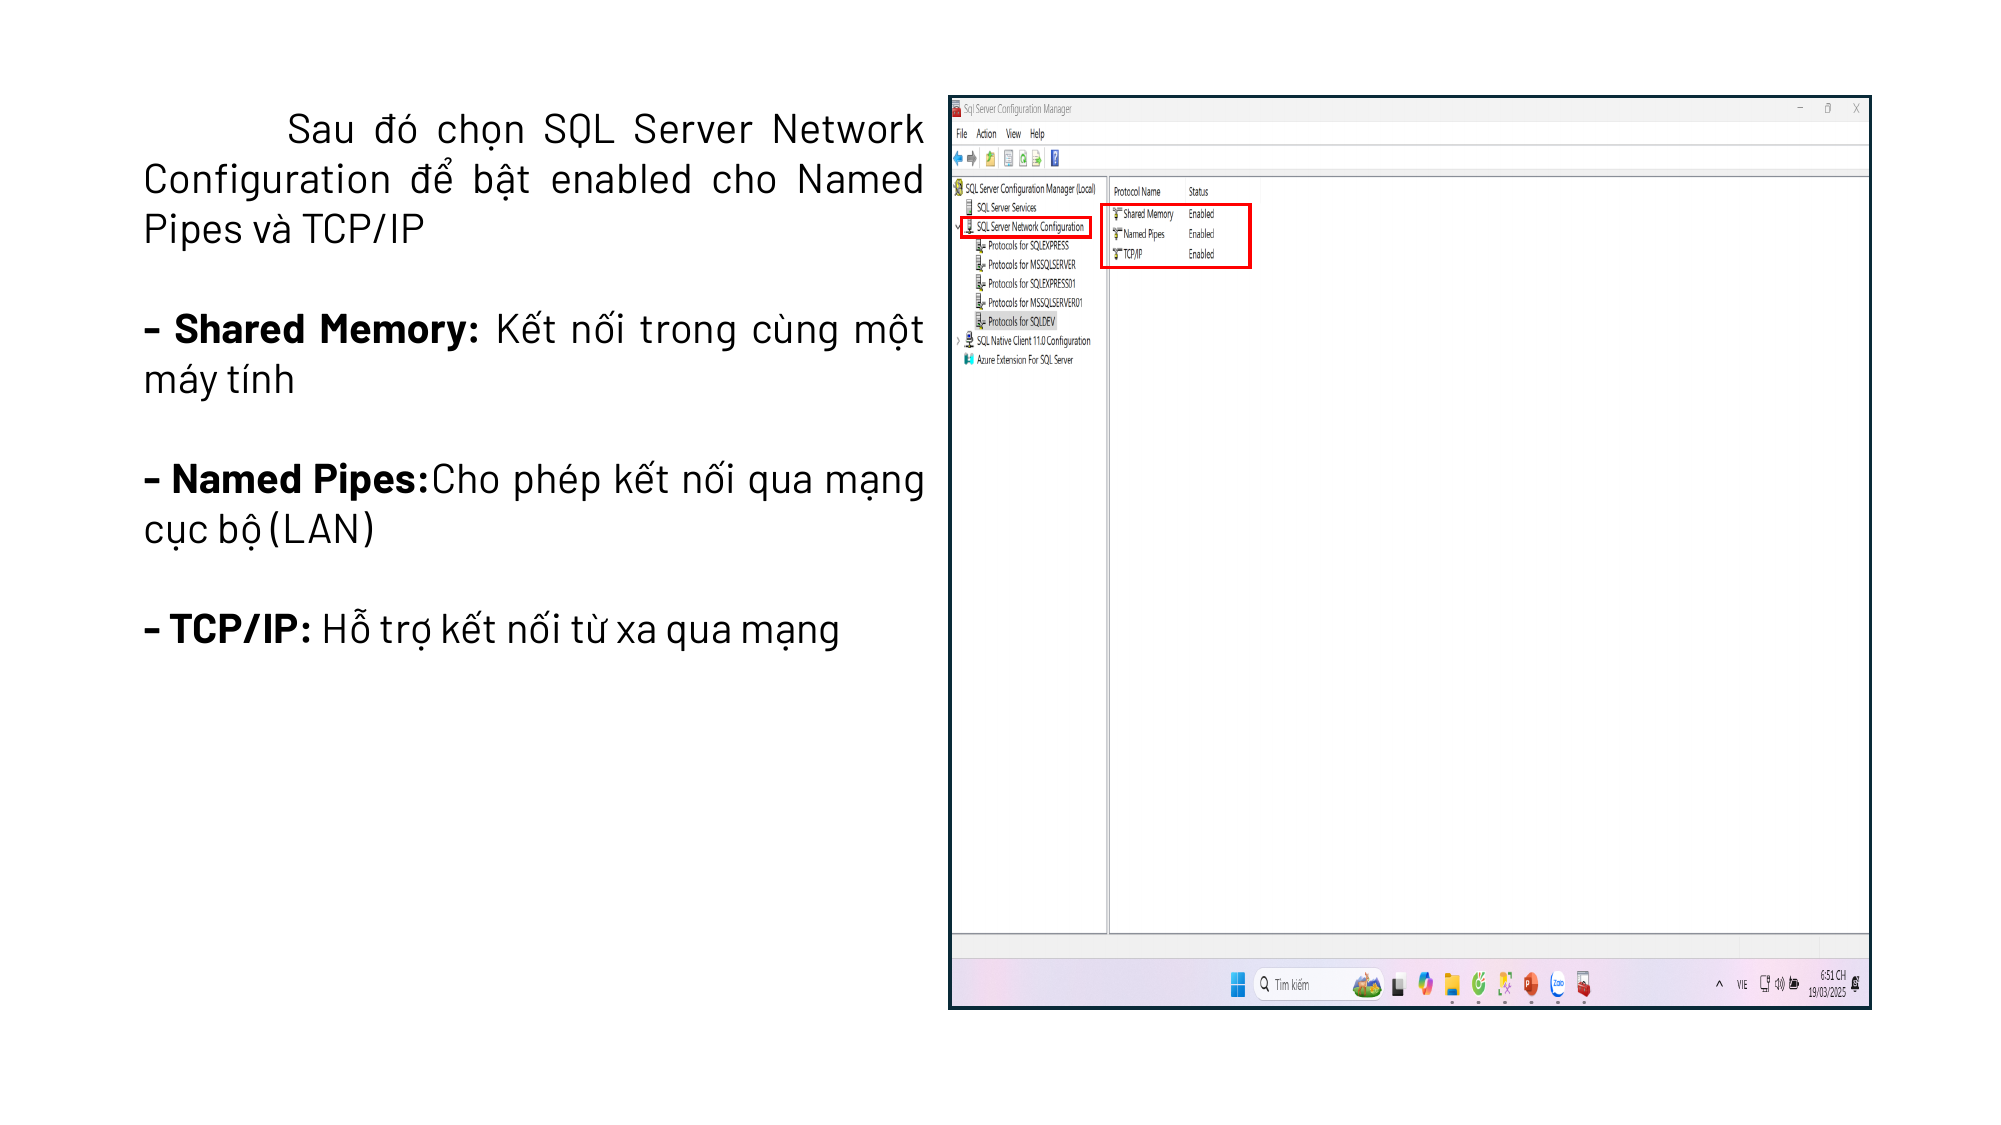

Sau đó chọn SQL Server Network Configuration để bật enabled cho Named Pipes và TCP/IP

- Shared Memory: Kết nối trong cùng một máy tính

- Named Pipes:Cho phép kết nối qua mạng cục bộ (LAN)

- TCP/IP: Hỗ trợ kết nối từ xa qua mạng